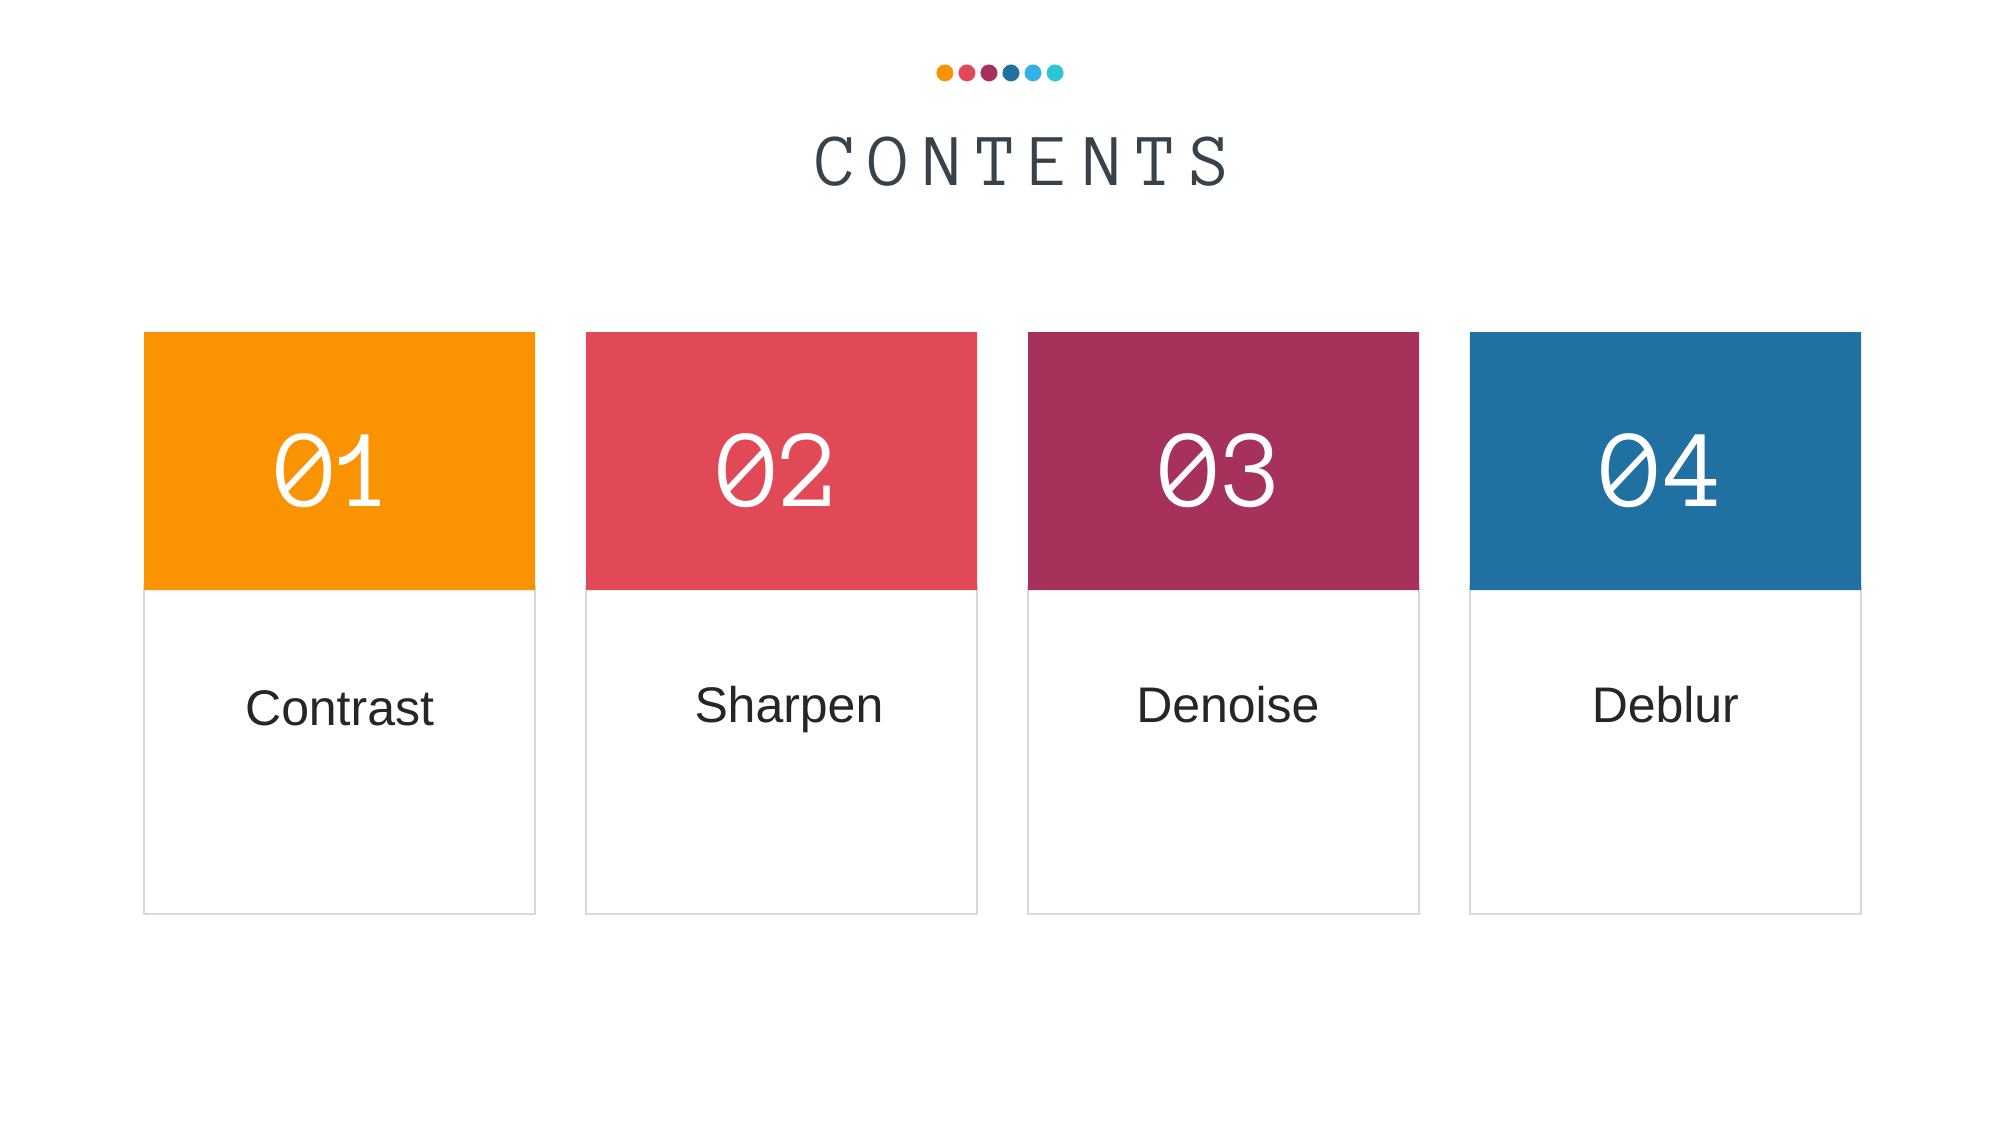

CONTENTS
01
02
03
04

Deblur
Sharpen
Denoise
Contrast